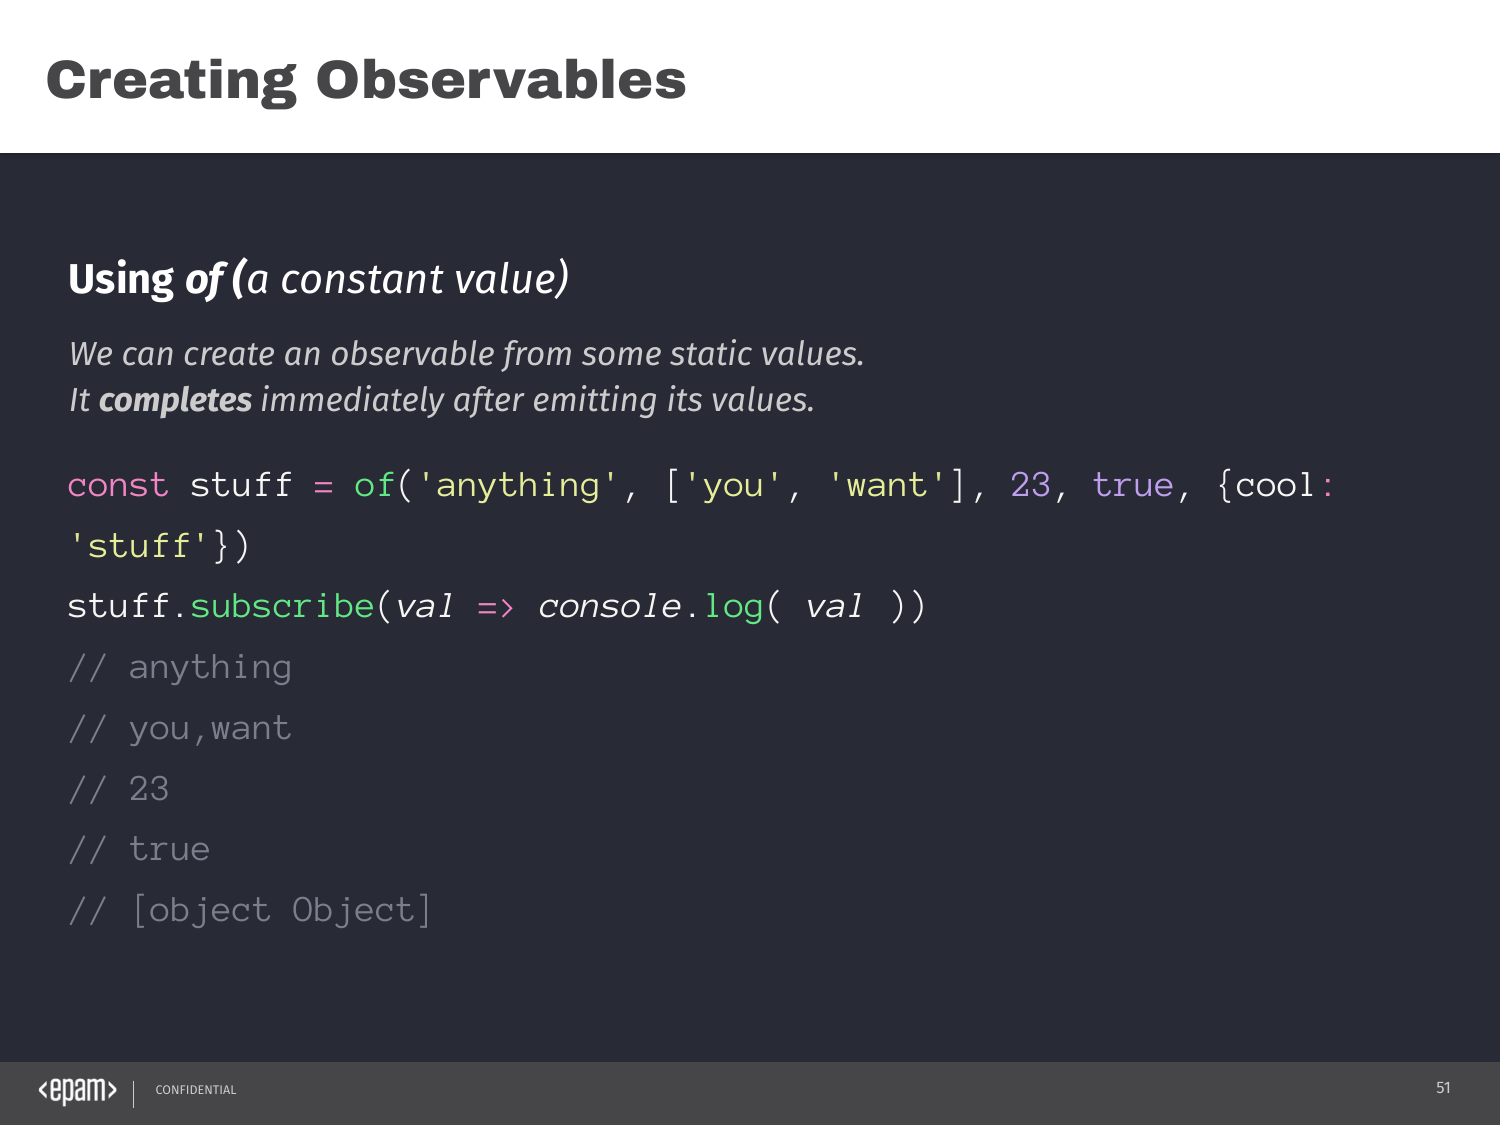

Creating Observables

Using of (a constant value)
We can create an observable from some static values.
It completes immediately after emitting its values.
const stuff = of('anything', ['you', 'want'], 23, true, {cool: 'stuff'})
stuff.subscribe(val => console.log( val ))
// anything
// you,want
// 23
// true
// [object Object]